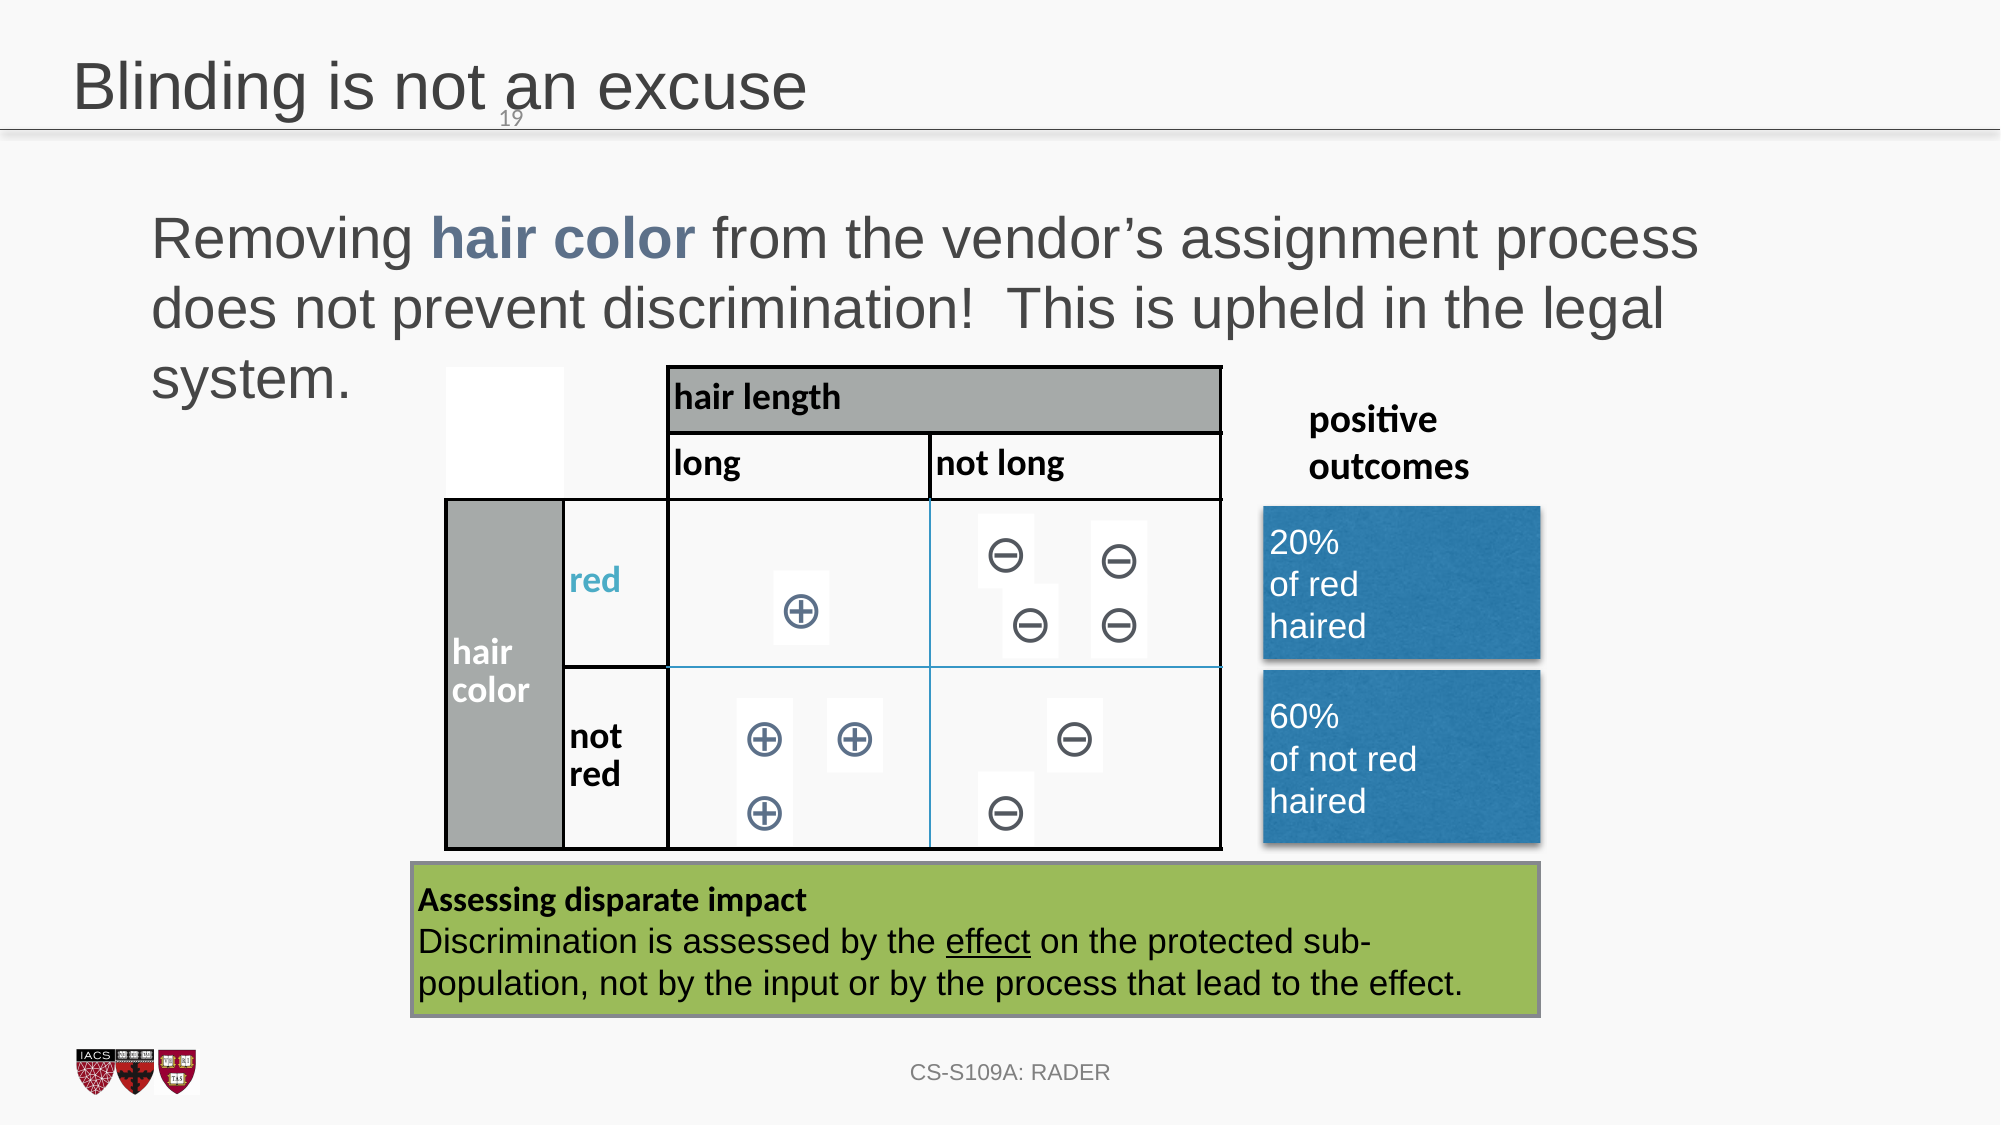

# Blinding is not an excuse
19

Removing hair color from the vendor’s assignment process does not prevent discrimination!  This is upheld in the legal system.

|  |  | hair length |  |
| --- | --- | --- | --- |
|  |  | long | not long |
| hair color | red |  |  |
|  | not red |  |  |
positive
outcomes
20%
of red
haired
⊖
⊖
⊕
⊖
⊖
60%
of not red
haired
⊕
⊕
⊖
⊕
⊖
Assessing disparate impact
Discrimination is assessed by the effect on the protected sub-population, not by the input or by the process that lead to the effect.